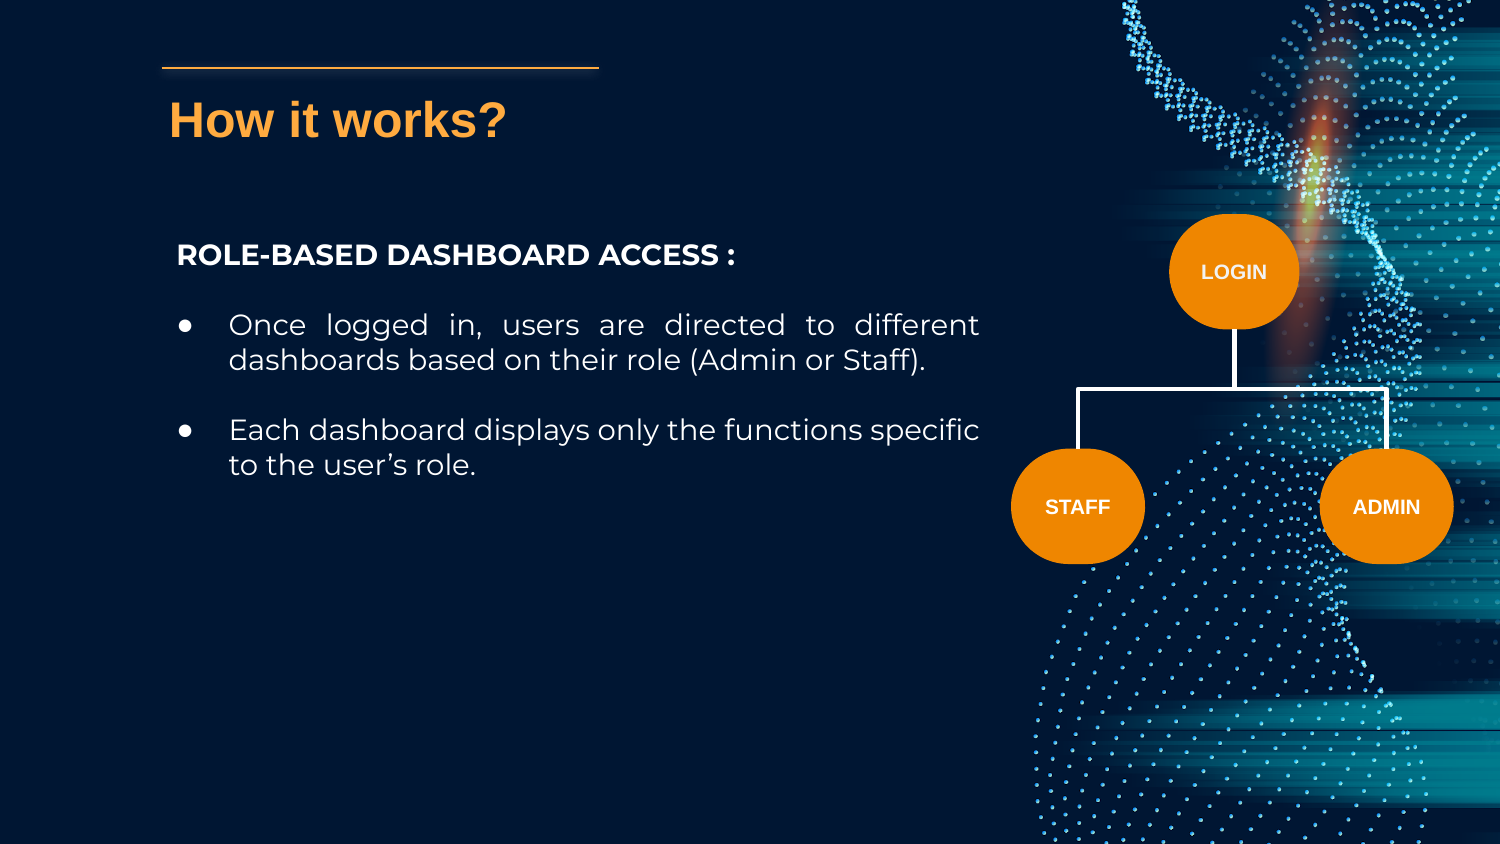

# How it works?

ROLE-BASED DASHBOARD ACCESS :

Once logged in, users are directed to different dashboards based on their role (Admin or Staff).

Each dashboard displays only the functions specific to the user’s role.

LOGIN
STAFF
ADMIN